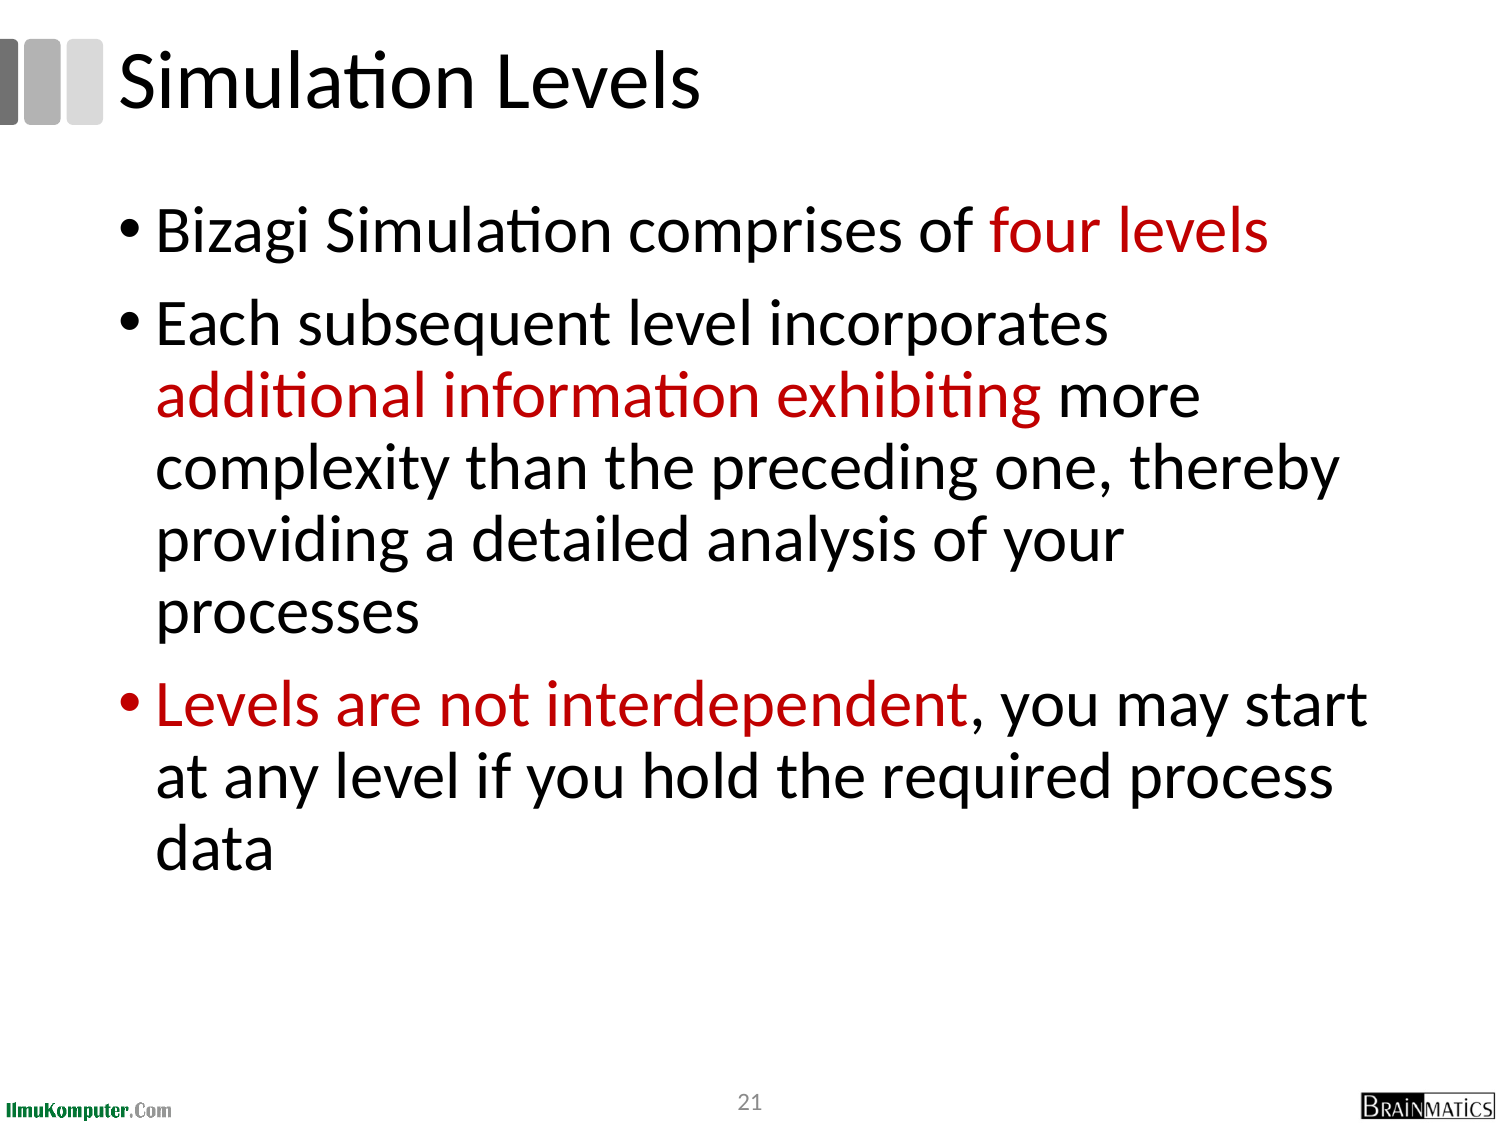

# Simulation Levels
Bizagi Simulation comprises of four levels
Each subsequent level incorporates additional information exhibiting more complexity than the preceding one, thereby providing a detailed analysis of your processes
Levels are not interdependent, you may start at any level if you hold the required process data
21